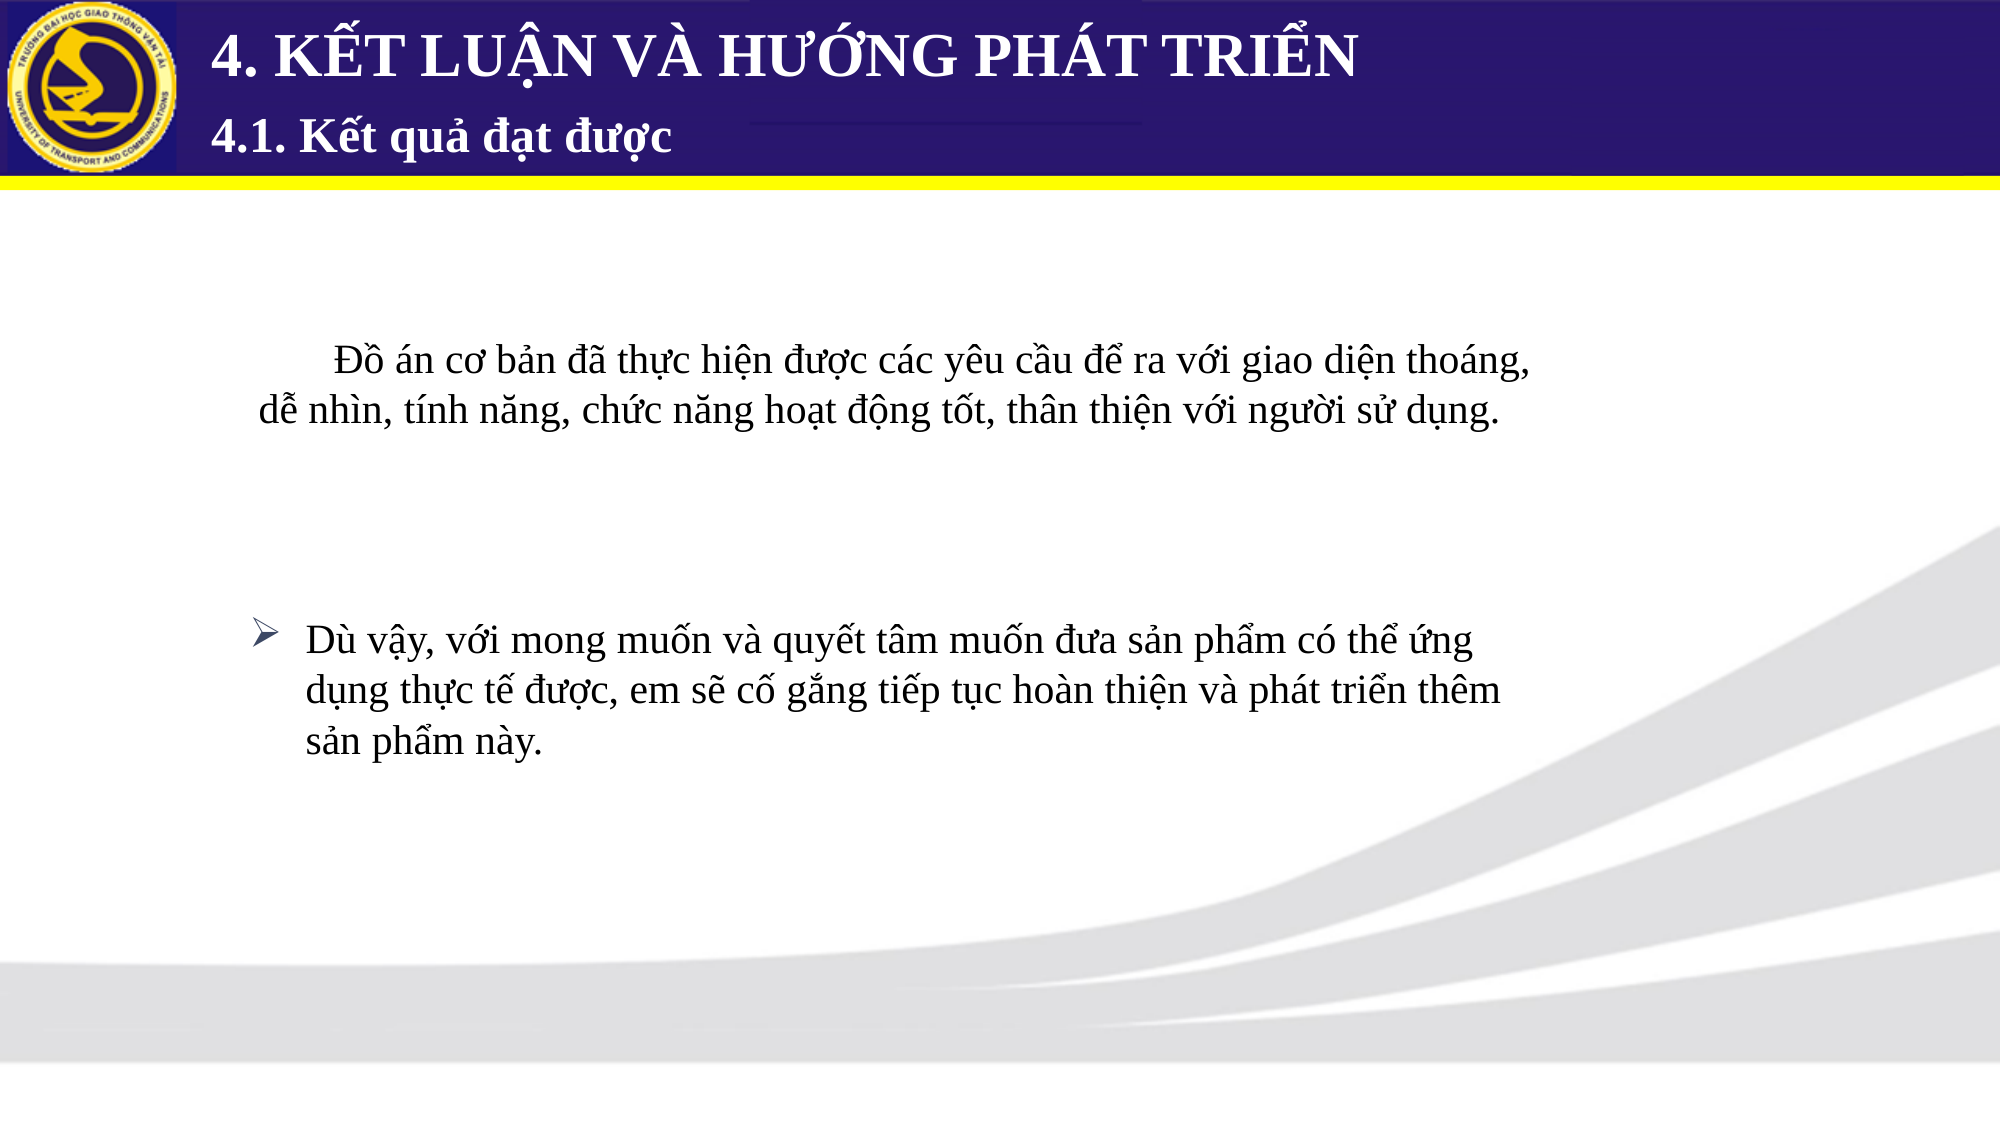

4. KẾT LUẬN VÀ HƯỚNG PHÁT TRIỂN
4.1. Kết quả đạt được
Đồ án cơ bản đã thực hiện được các yêu cầu để ra với giao diện thoáng, dễ nhìn, tính năng, chức năng hoạt động tốt, thân thiện với người sử dụng.
Dù vậy, với mong muốn và quyết tâm muốn đưa sản phẩm có thể ứng dụng thực tế được, em sẽ cố gắng tiếp tục hoàn thiện và phát triển thêm sản phẩm này.